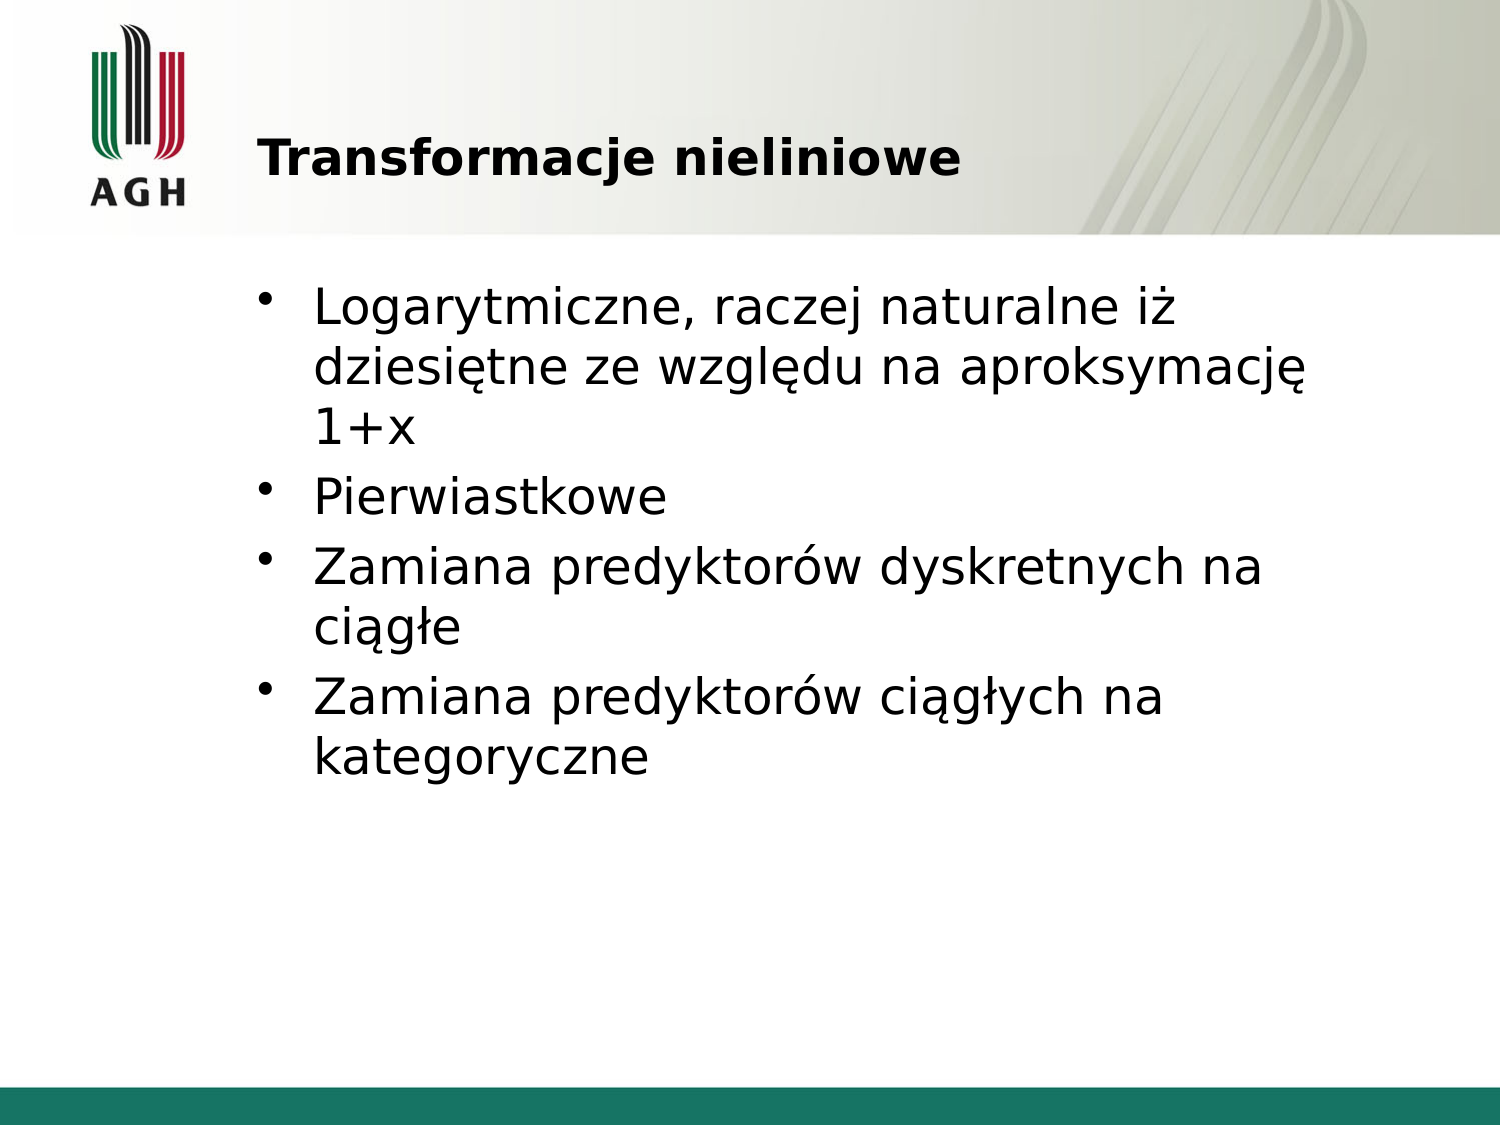

# Transformacje nieliniowe
Logarytmiczne, raczej naturalne iż dziesiętne ze względu na aproksymację 1+x
Pierwiastkowe
Zamiana predyktorów dyskretnych na ciągłe
Zamiana predyktorów ciągłych na kategoryczne